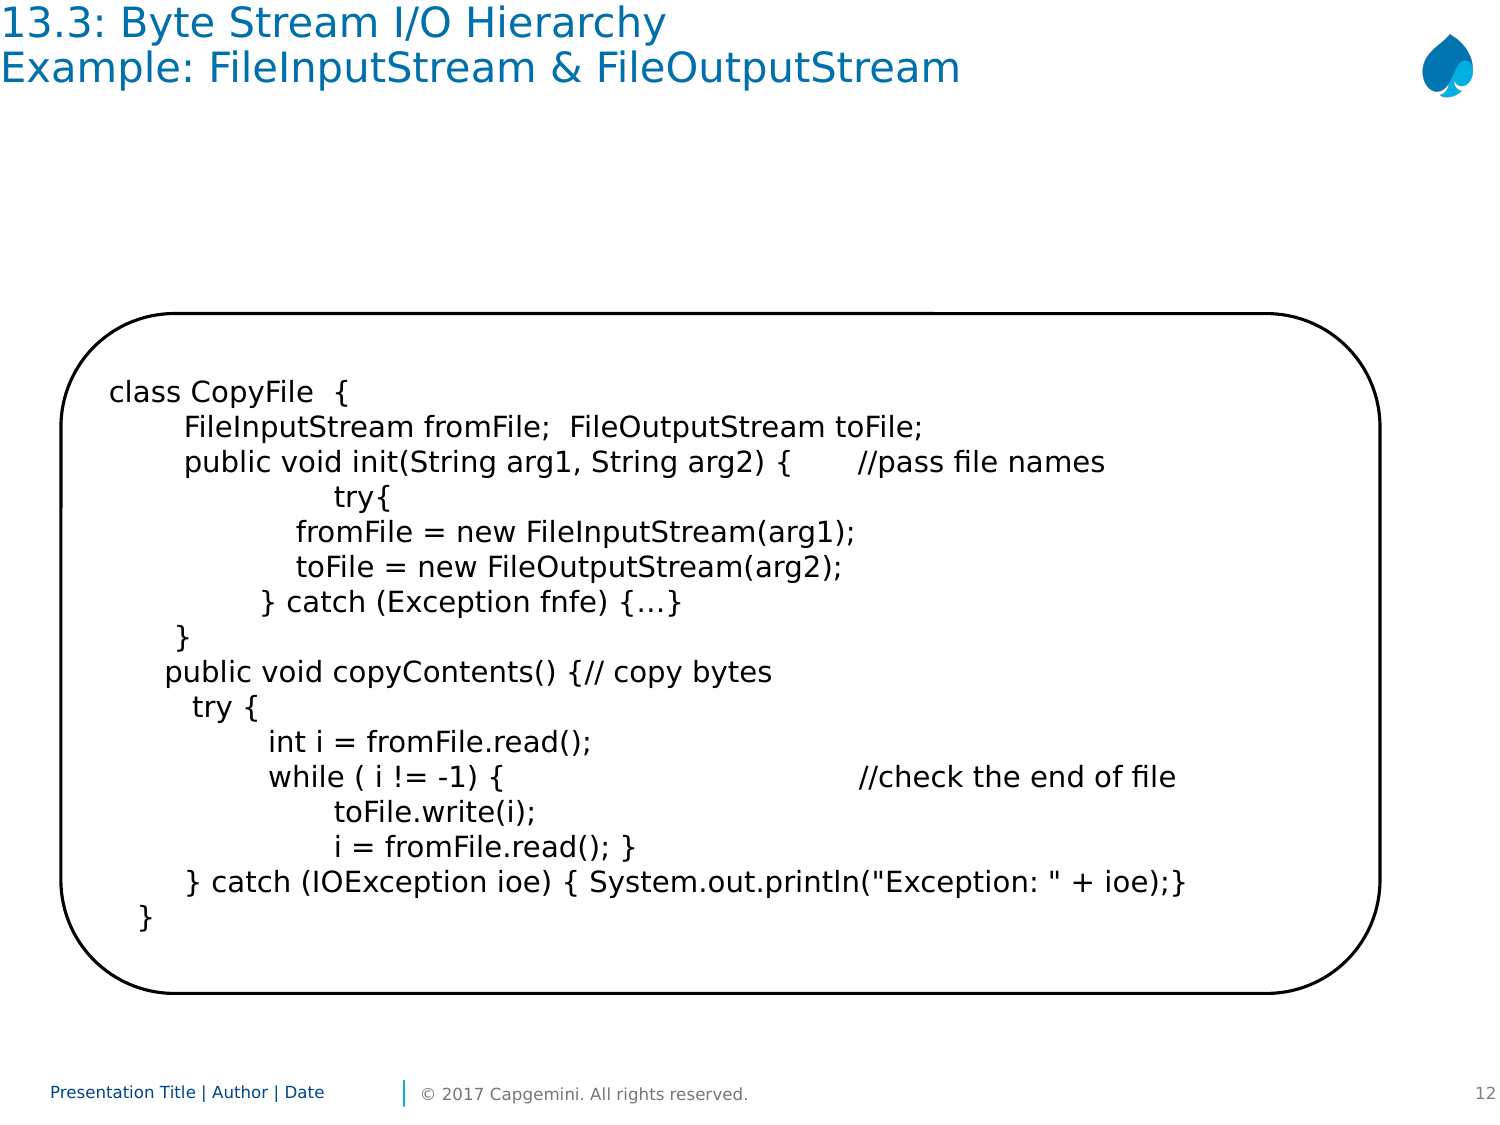

13.3: Byte Stream I/O Hierarchy
Example: FileInputStream & FileOutputStream
class CopyFile  {
FileInputStream fromFile;  FileOutputStream toFile;
public void init(String arg1, String arg2) {       //pass file names
	try{
	    fromFile = new FileInputStream(arg1);
	    toFile = new FileOutputStream(arg2);
	} catch (Exception fnfe) {…}
       }
      public void copyContents() {// copy bytes
         try {
 int i = fromFile.read();
 while ( i != -1) {            		//check the end of file
toFile.write(i);
i = fromFile.read(); }
} catch (IOException ioe) { System.out.println("Exception: " + ioe);}
   }